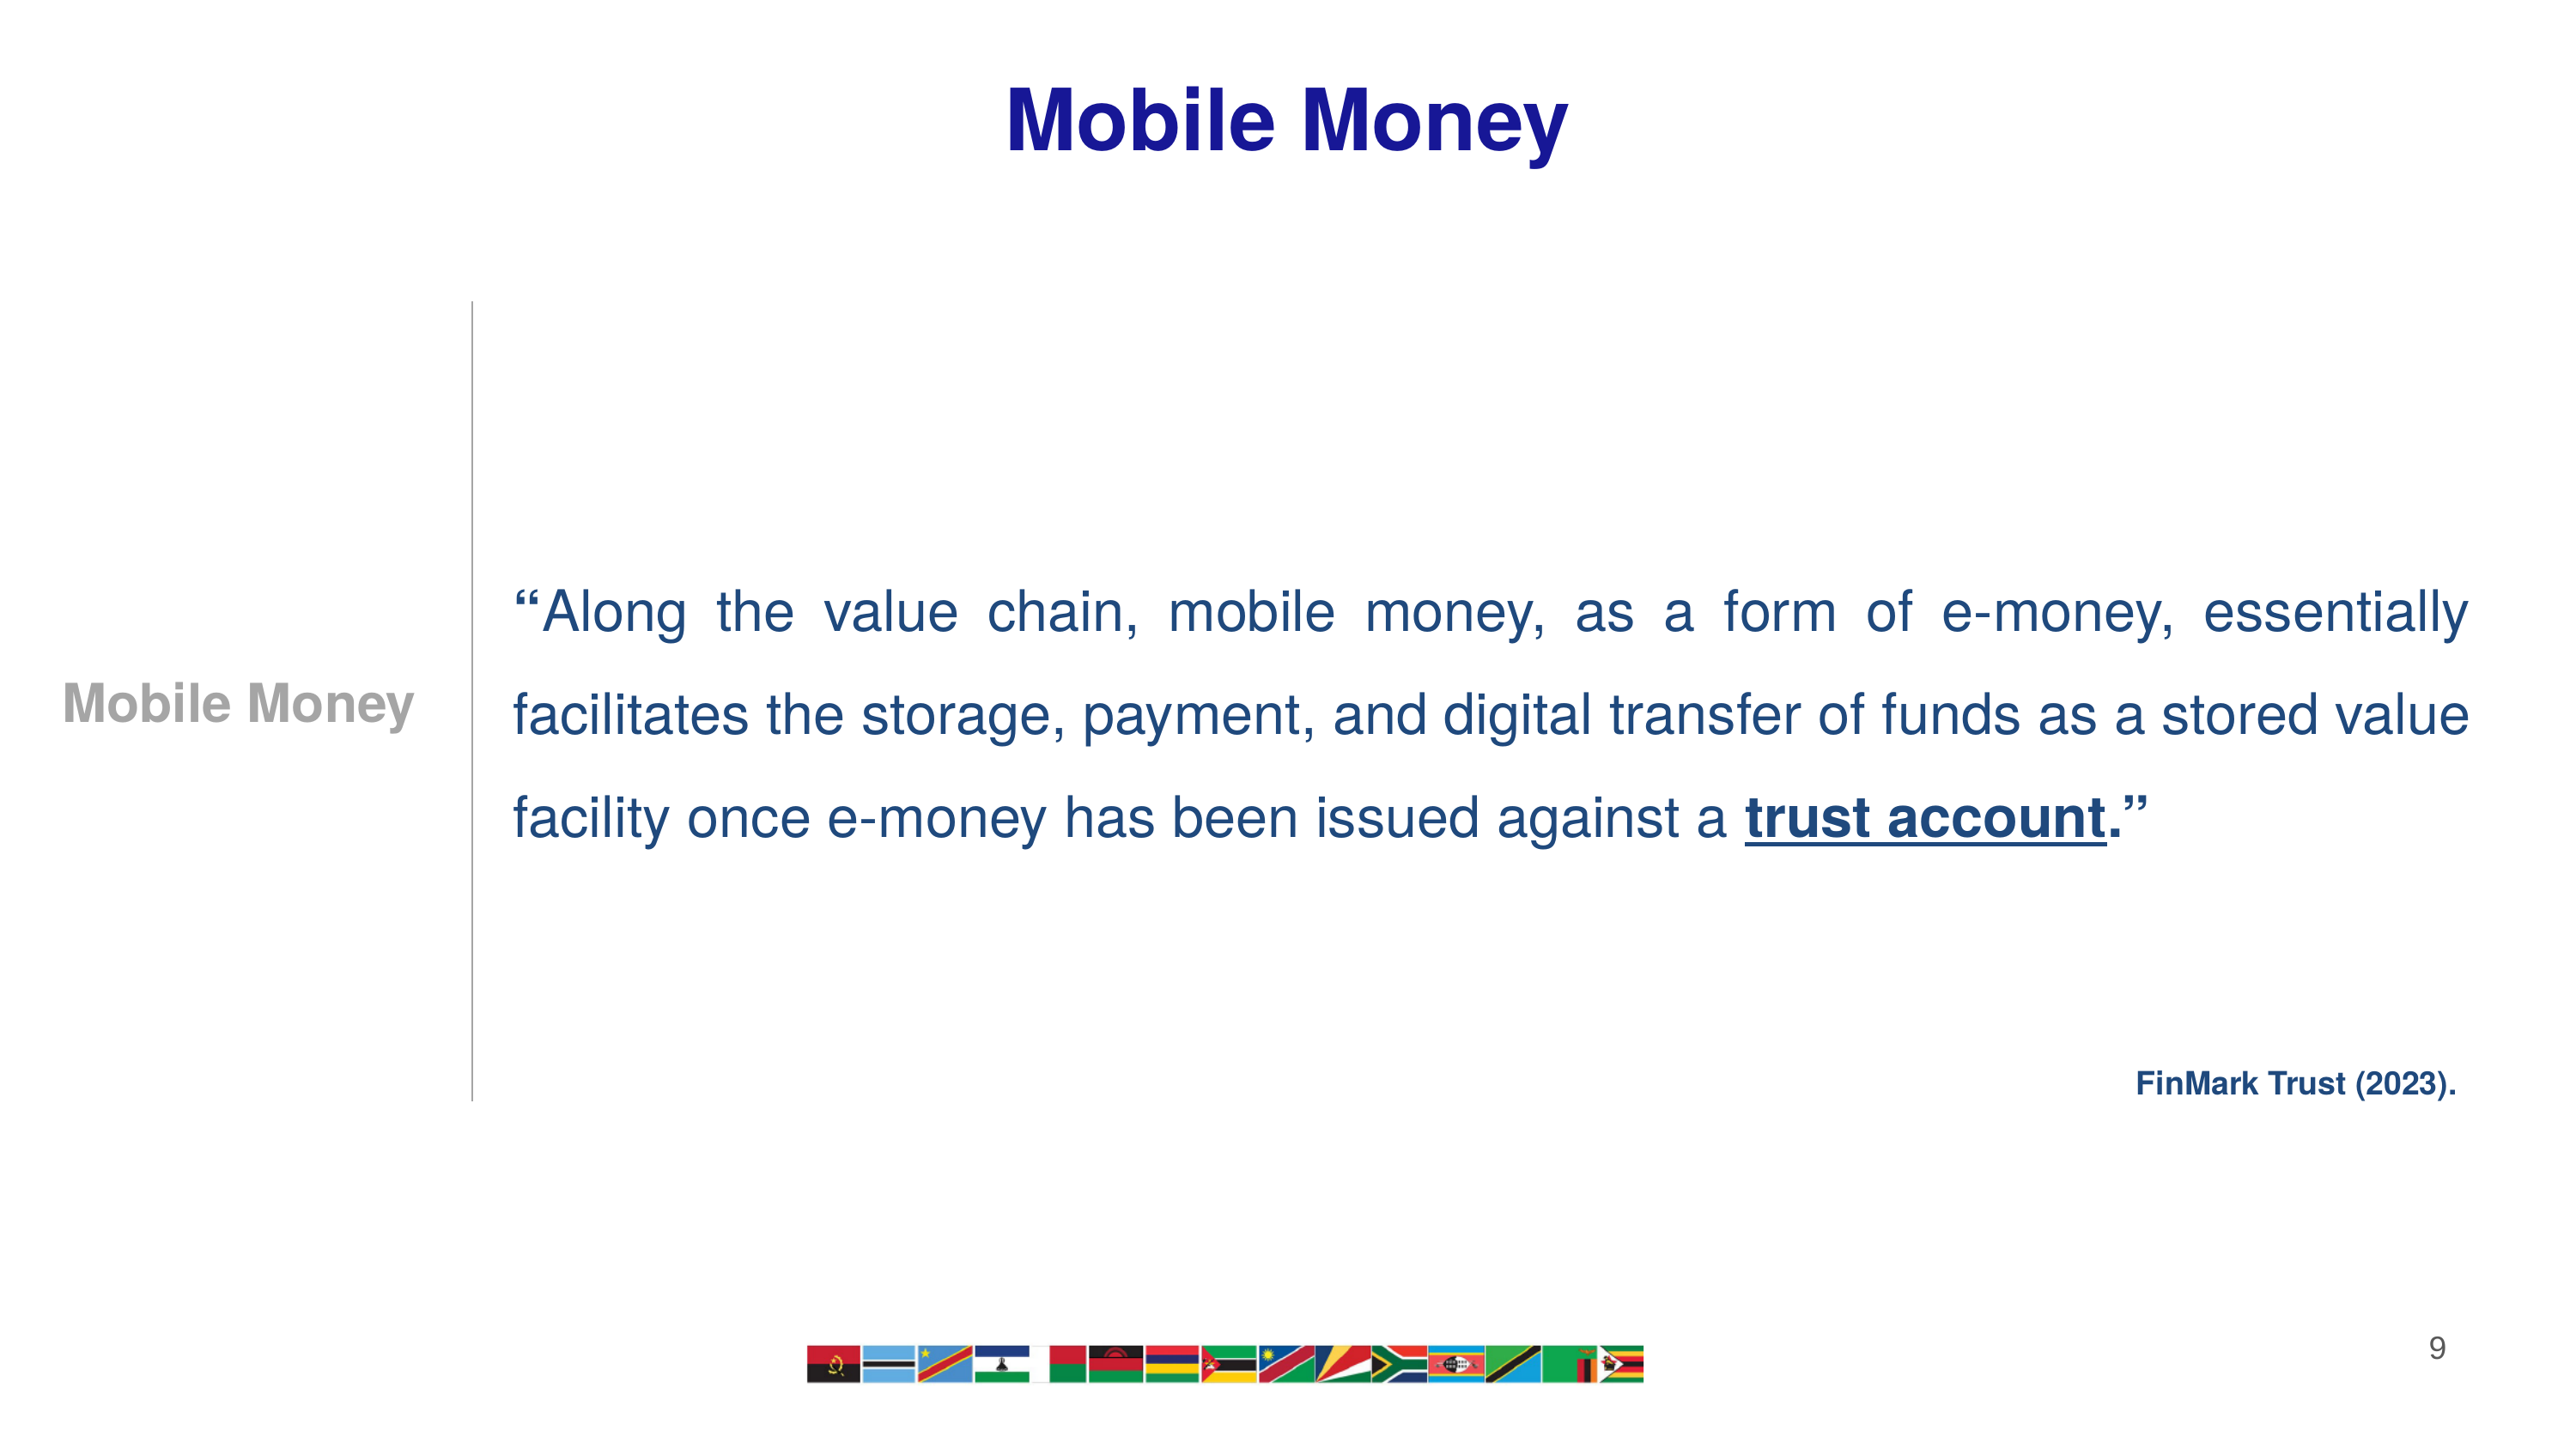

# Mobile Money
“Along the value chain, mobile money, as a form of e-money, essentially facilitates the storage, payment, and digital transfer of funds as a stored value facility once e-money has been issued against a trust account.”
Mobile Money
FinMark Trust (2023).